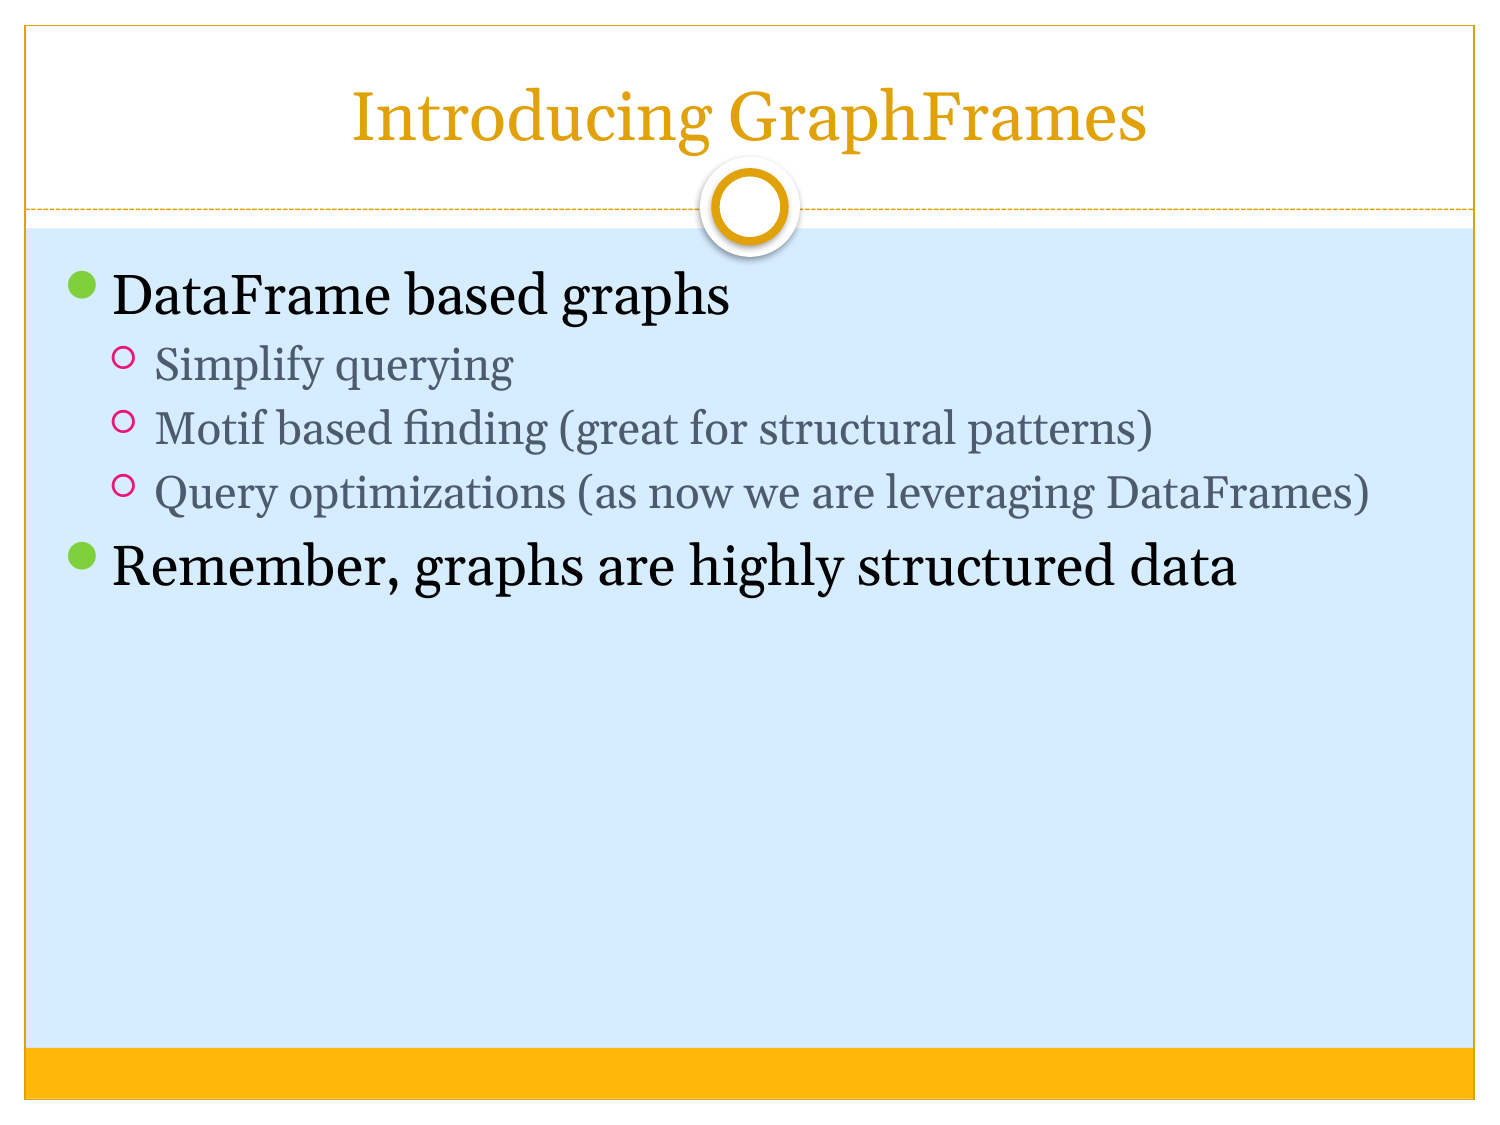

# Introducing GraphFrames
DataFrame based graphs
Simplify querying
Motif based finding (great for structural patterns)
Query optimizations (as now we are leveraging DataFrames)
Remember, graphs are highly structured data